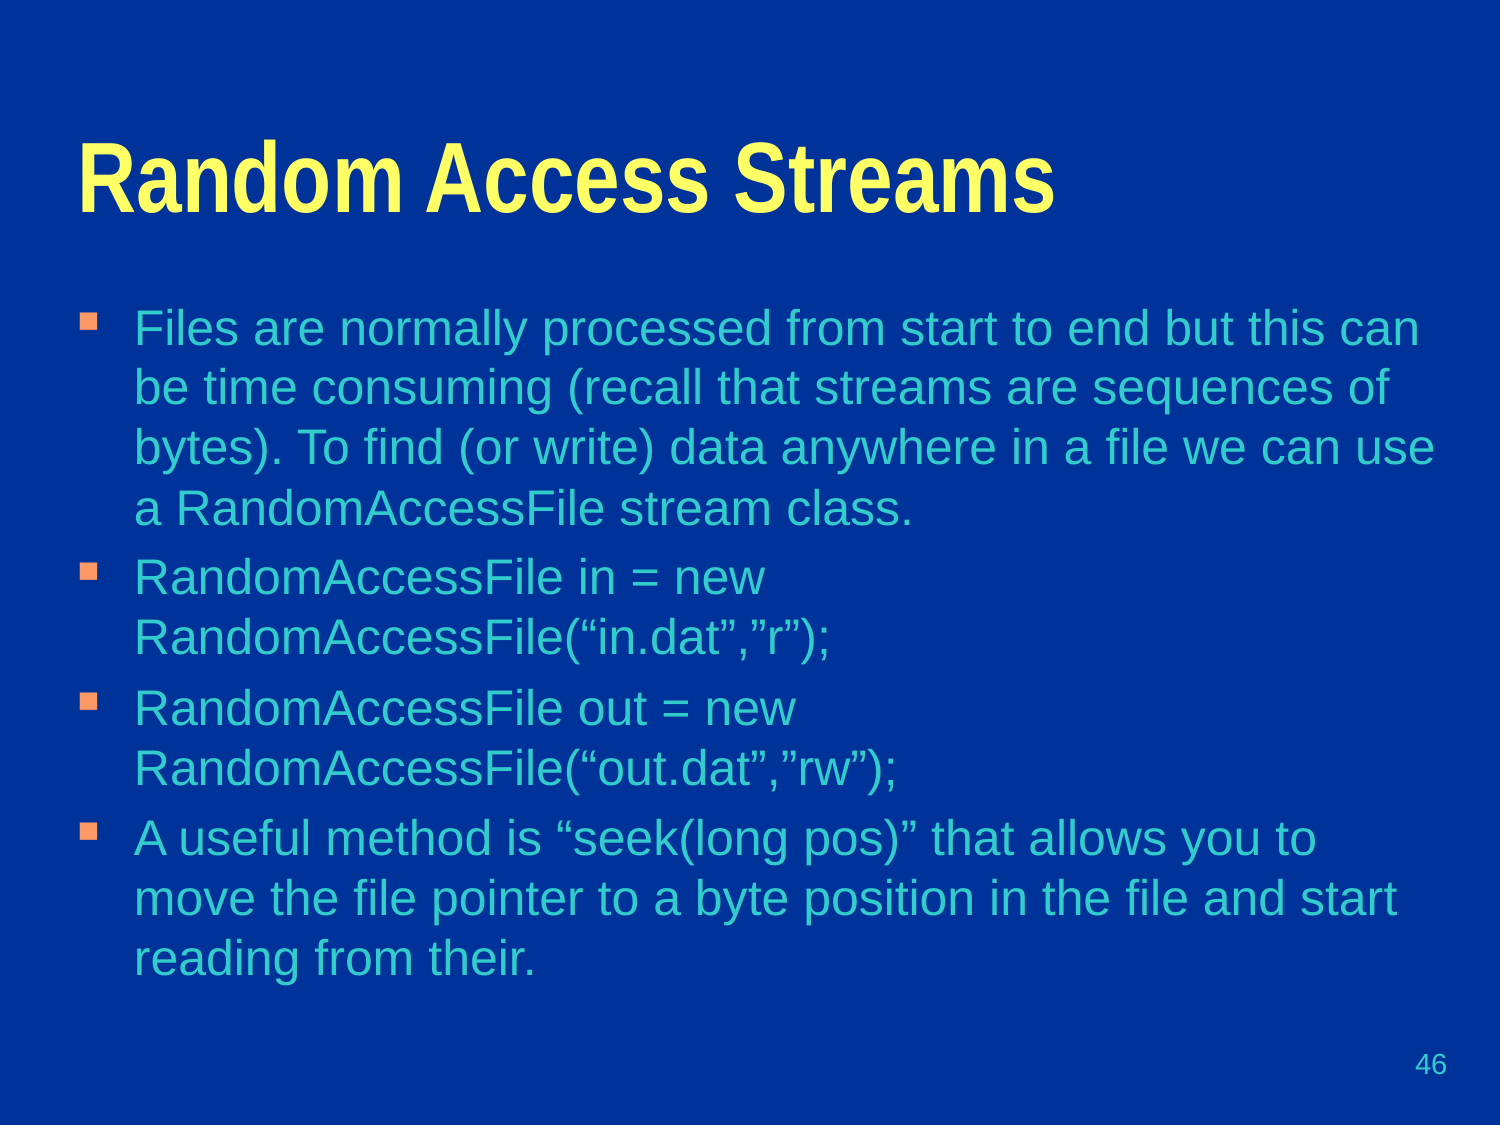

# Random Access Streams
Files are normally processed from start to end but this can be time consuming (recall that streams are sequences of bytes). To find (or write) data anywhere in a file we can use a RandomAccessFile stream class.
RandomAccessFile in = new RandomAccessFile(“in.dat”,”r”);
RandomAccessFile out = new RandomAccessFile(“out.dat”,”rw”);
A useful method is “seek(long pos)” that allows you to move the file pointer to a byte position in the file and start reading from their.

46